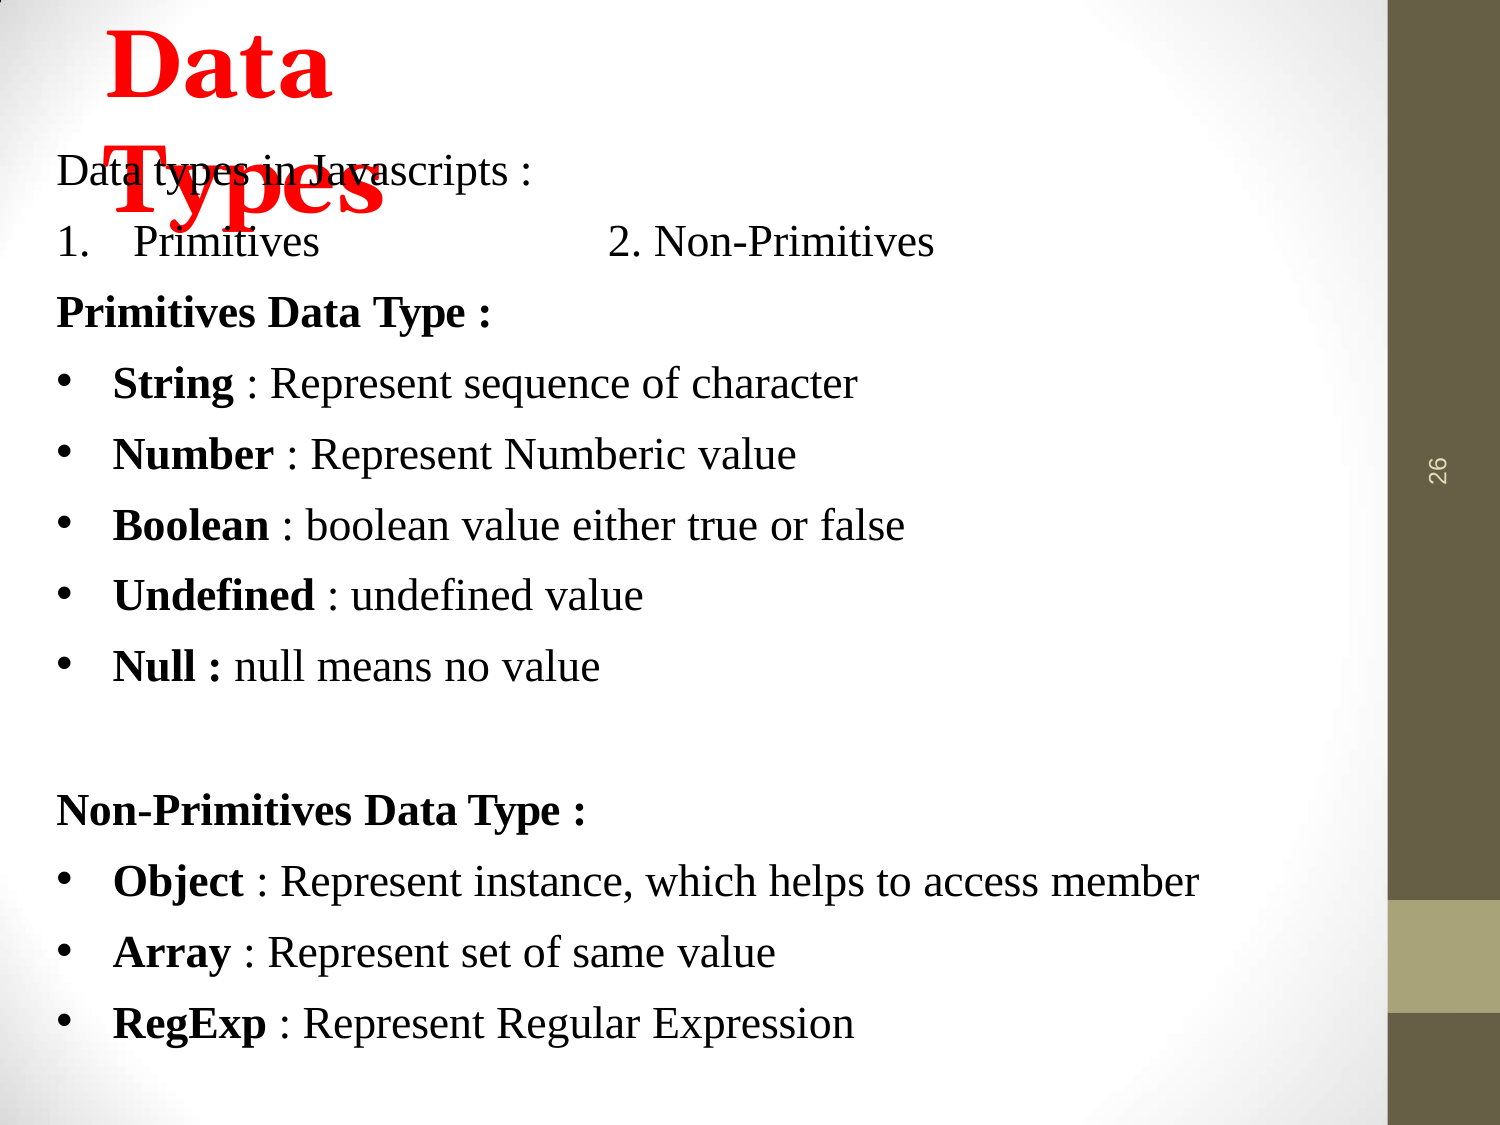

# Data Types
Data types in Javascripts :
1.	Primitives	2. Non-Primitives
Primitives Data Type :
String : Represent sequence of character
Number : Represent Numberic value
Boolean : boolean value either true or false
Undefined : undefined value
Null : null means no value

Non-Primitives Data Type :
Object : Represent instance, which helps to access member
Array : Represent set of same value
RegExp : Represent Regular Expression
26